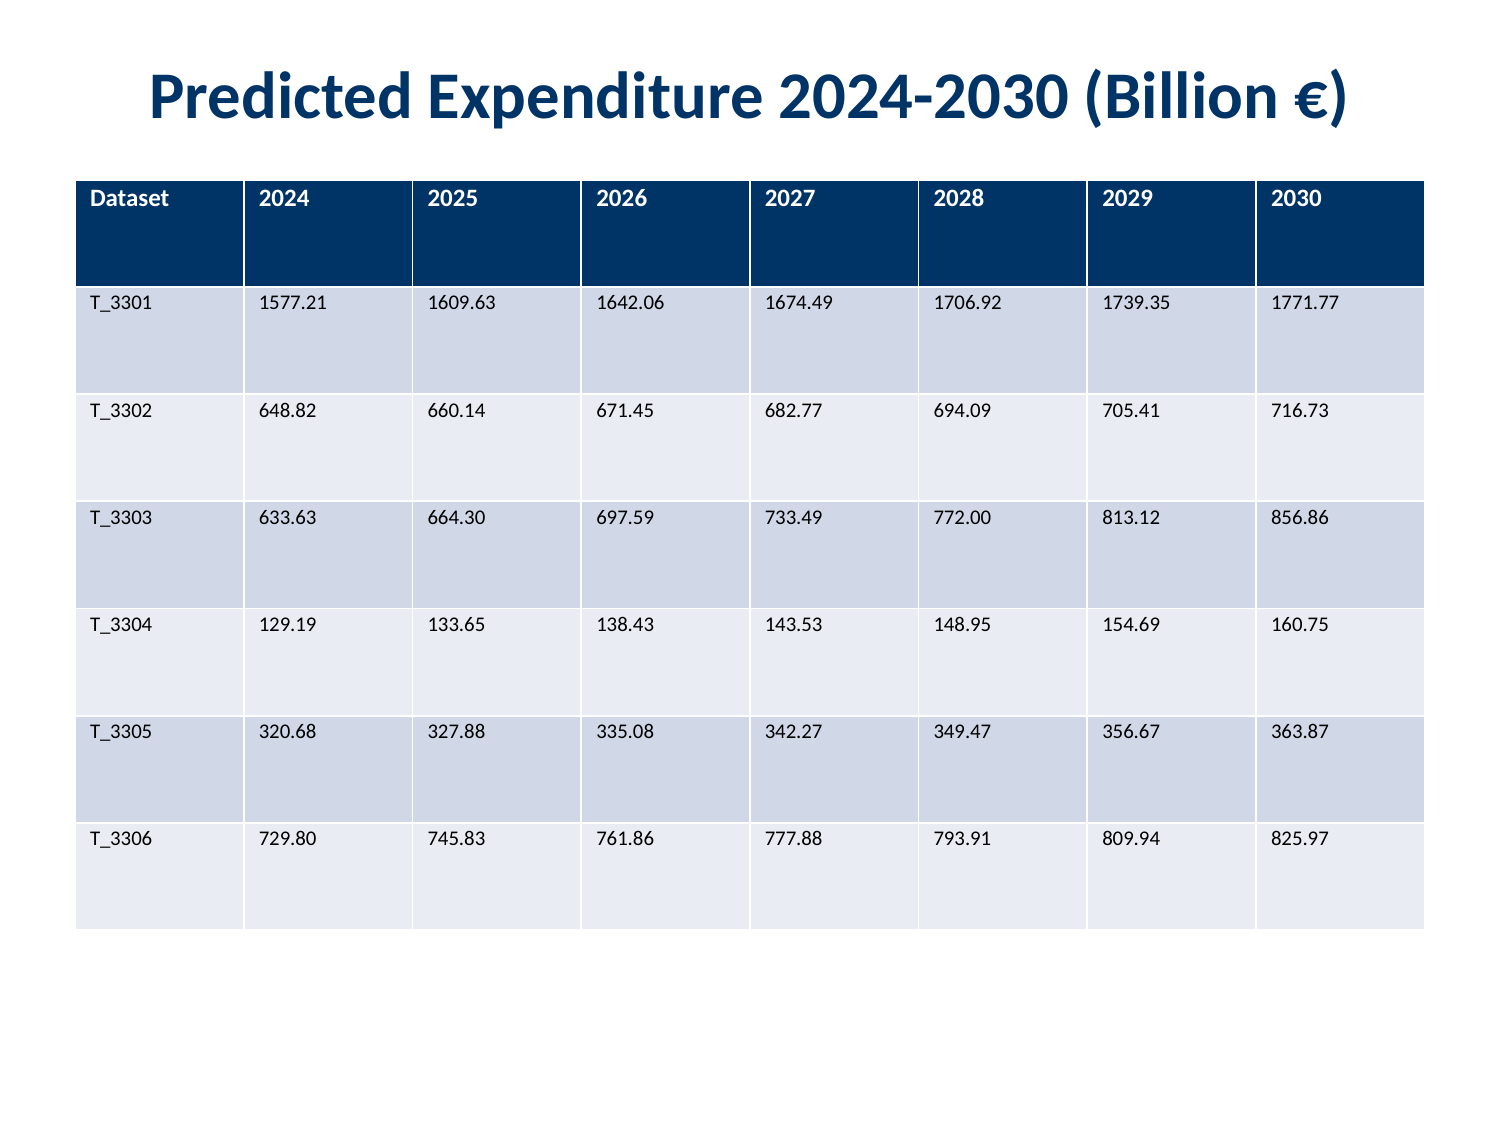

Predicted Expenditure 2024-2030 (Billion €)
#
| Dataset | 2024 | 2025 | 2026 | 2027 | 2028 | 2029 | 2030 |
| --- | --- | --- | --- | --- | --- | --- | --- |
| T\_3301 | 1577.21 | 1609.63 | 1642.06 | 1674.49 | 1706.92 | 1739.35 | 1771.77 |
| T\_3302 | 648.82 | 660.14 | 671.45 | 682.77 | 694.09 | 705.41 | 716.73 |
| T\_3303 | 633.63 | 664.30 | 697.59 | 733.49 | 772.00 | 813.12 | 856.86 |
| T\_3304 | 129.19 | 133.65 | 138.43 | 143.53 | 148.95 | 154.69 | 160.75 |
| T\_3305 | 320.68 | 327.88 | 335.08 | 342.27 | 349.47 | 356.67 | 363.87 |
| T\_3306 | 729.80 | 745.83 | 761.86 | 777.88 | 793.91 | 809.94 | 825.97 |